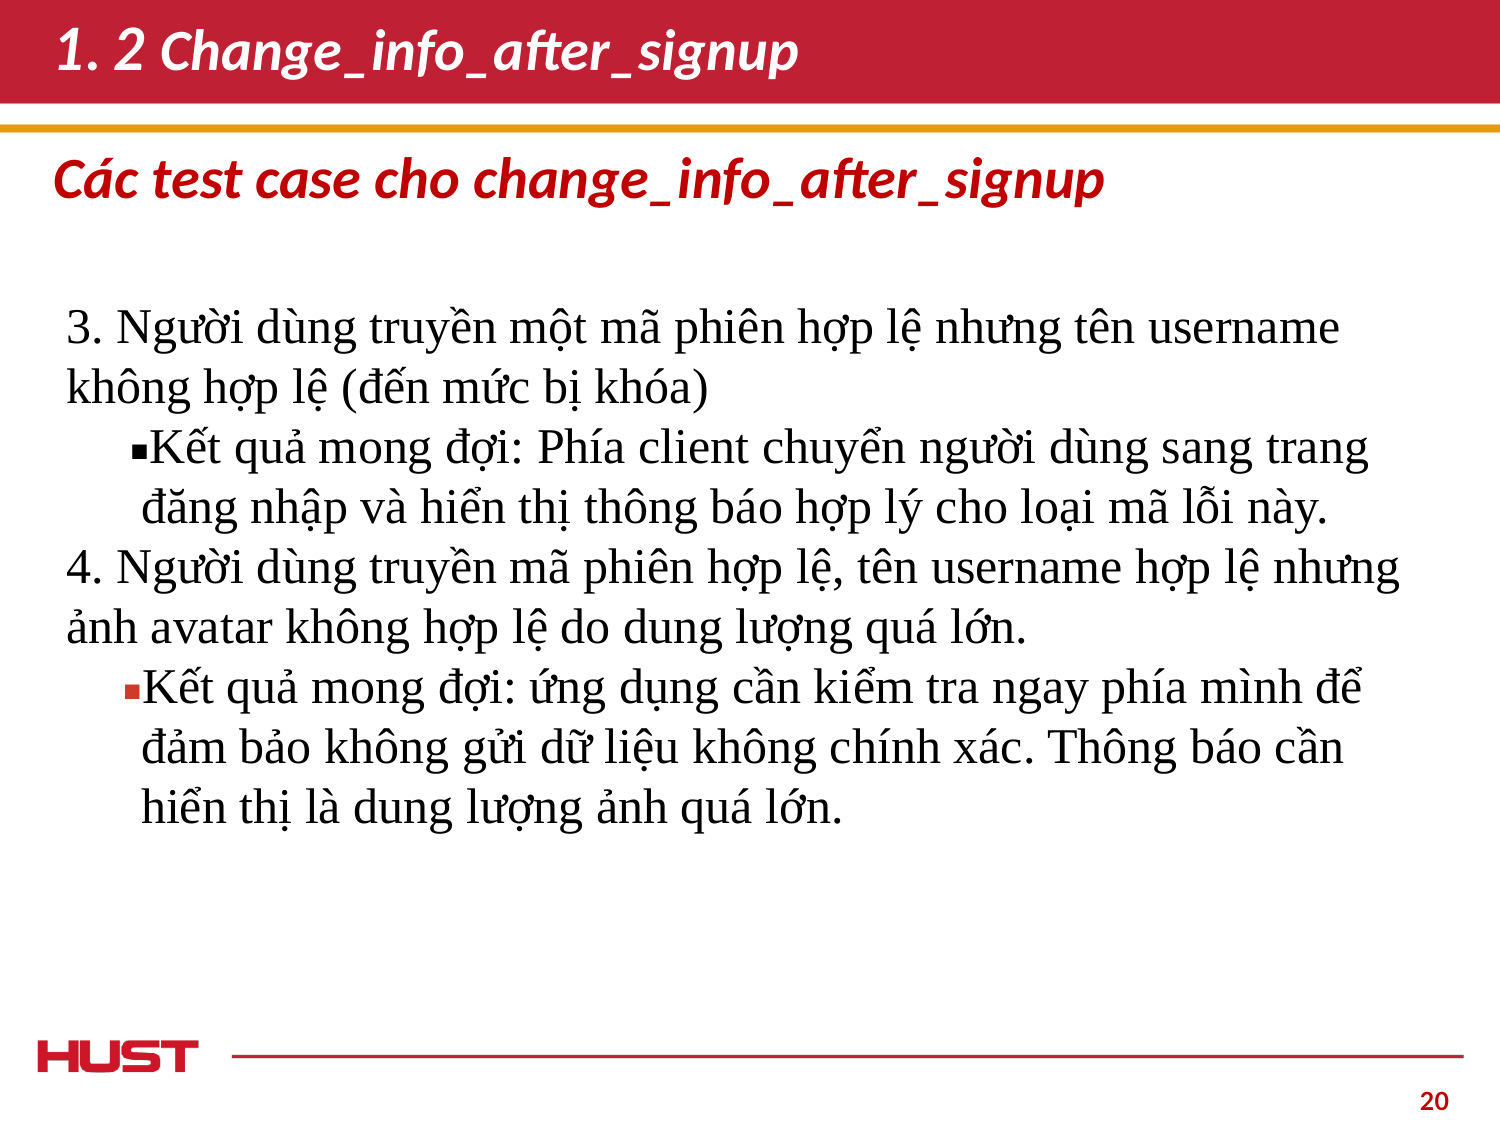

# 1. 2 Change_info_after_signup
Các test case cho change_info_after_signup

3. Người dùng truyền một mã phiên hợp lệ nhưng tên username không hợp lệ (đến mức bị khóa)
Kết quả mong đợi: Phía client chuyển người dùng sang trang đăng nhập và hiển thị thông báo hợp lý cho loại mã lỗi này.
4. Người dùng truyền mã phiên hợp lệ, tên username hợp lệ nhưng ảnh avatar không hợp lệ do dung lượng quá lớn.
Kết quả mong đợi: ứng dụng cần kiểm tra ngay phía mình để đảm bảo không gửi dữ liệu không chính xác. Thông báo cần hiển thị là dung lượng ảnh quá lớn.
20